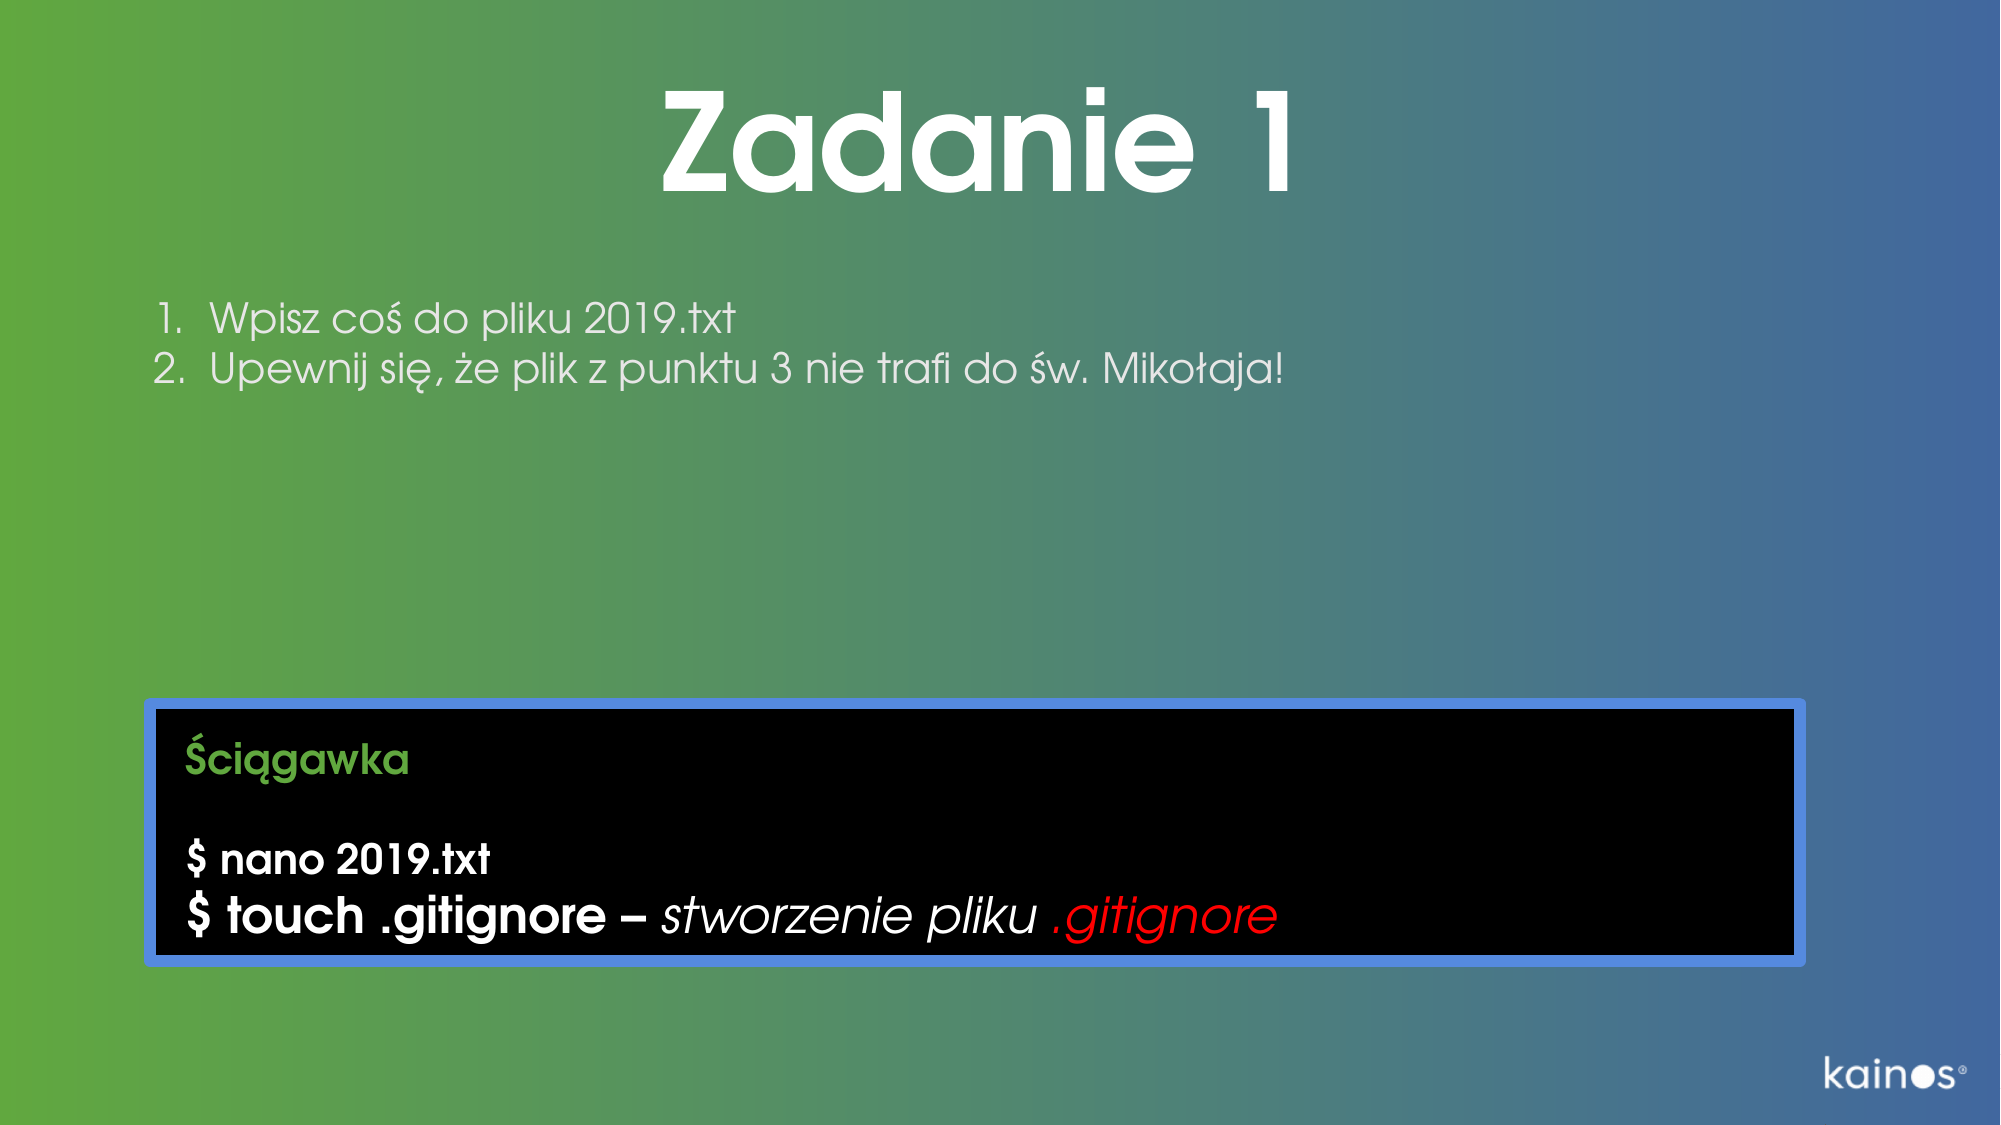

# Zadanie 1
Wpisz coś do pliku 2019.txt
Upewnij się, że plik z punktu 3 nie trafi do św. Mikołaja!

Ściągawka

$ nano 2019.txt
$ touch .gitignore – stworzenie pliku .gitignore